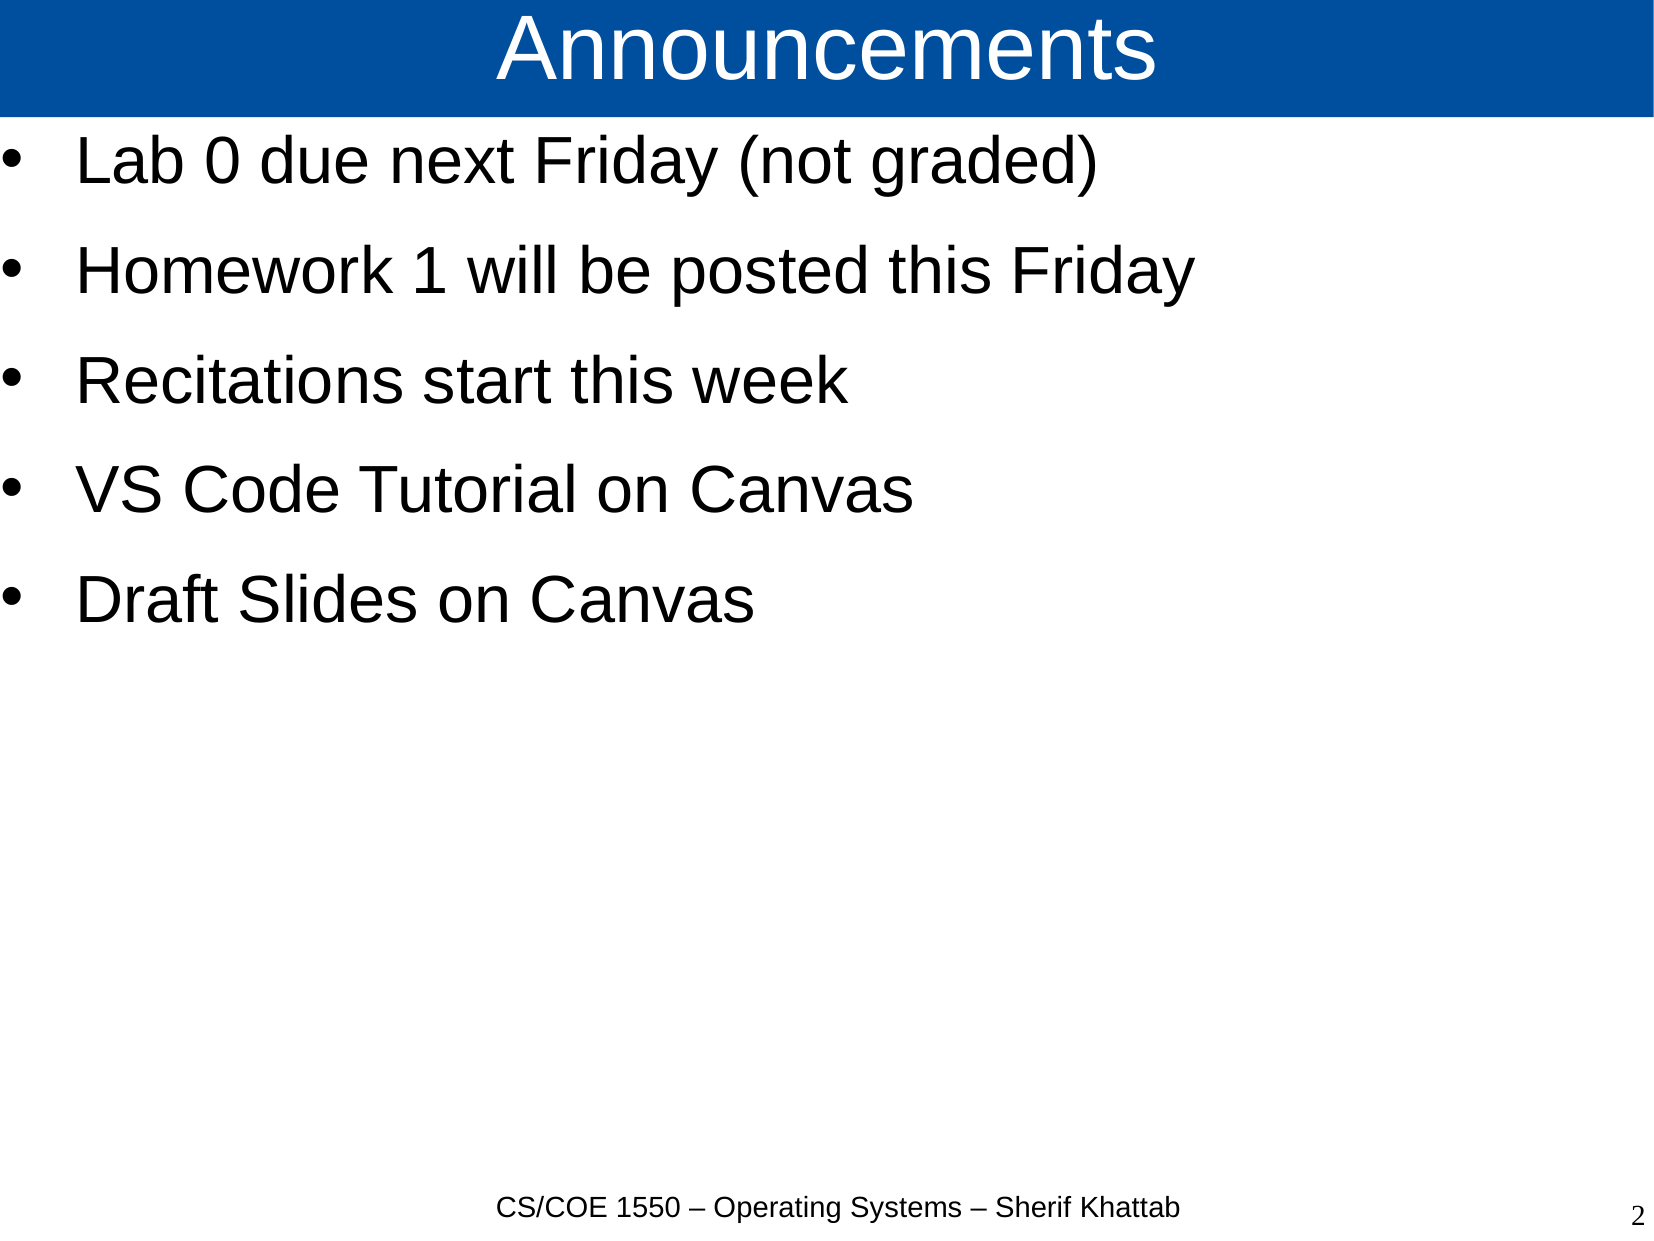

# Announcements
Lab 0 due next Friday (not graded)
Homework 1 will be posted this Friday
Recitations start this week
VS Code Tutorial on Canvas
Draft Slides on Canvas

CS/COE 1550 – Operating Systems – Sherif Khattab
2